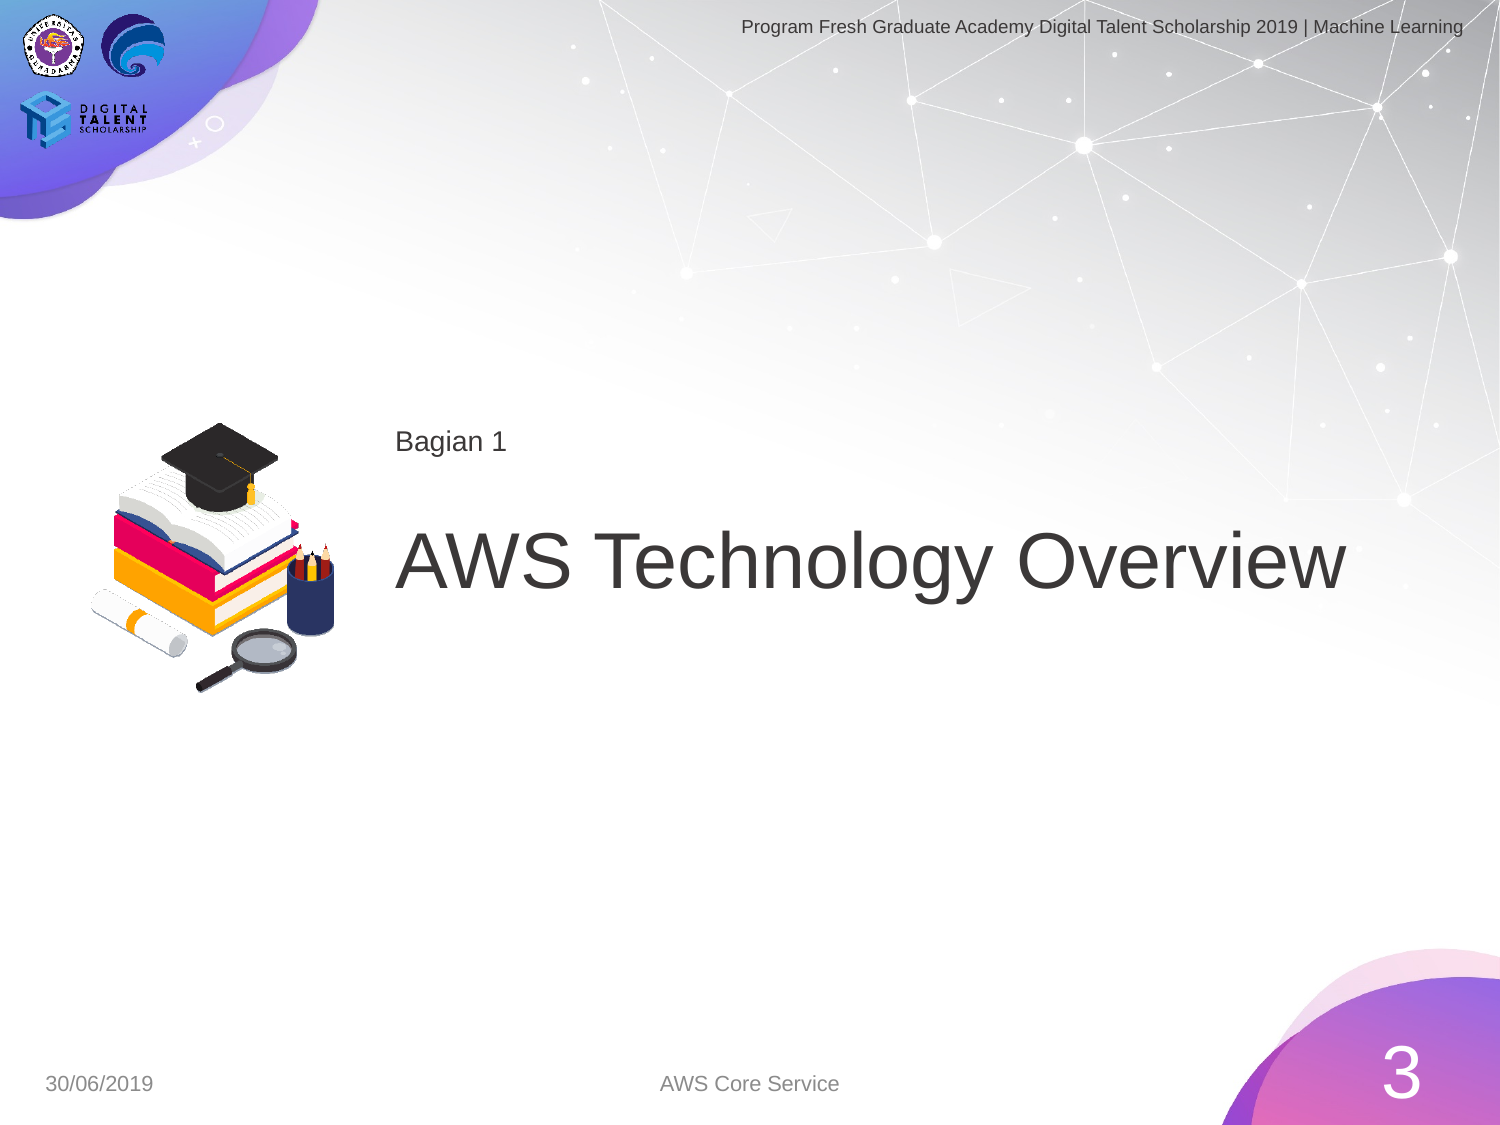

Bagian 1
# AWS Technology Overview
3
30/06/2019
AWS Core Service